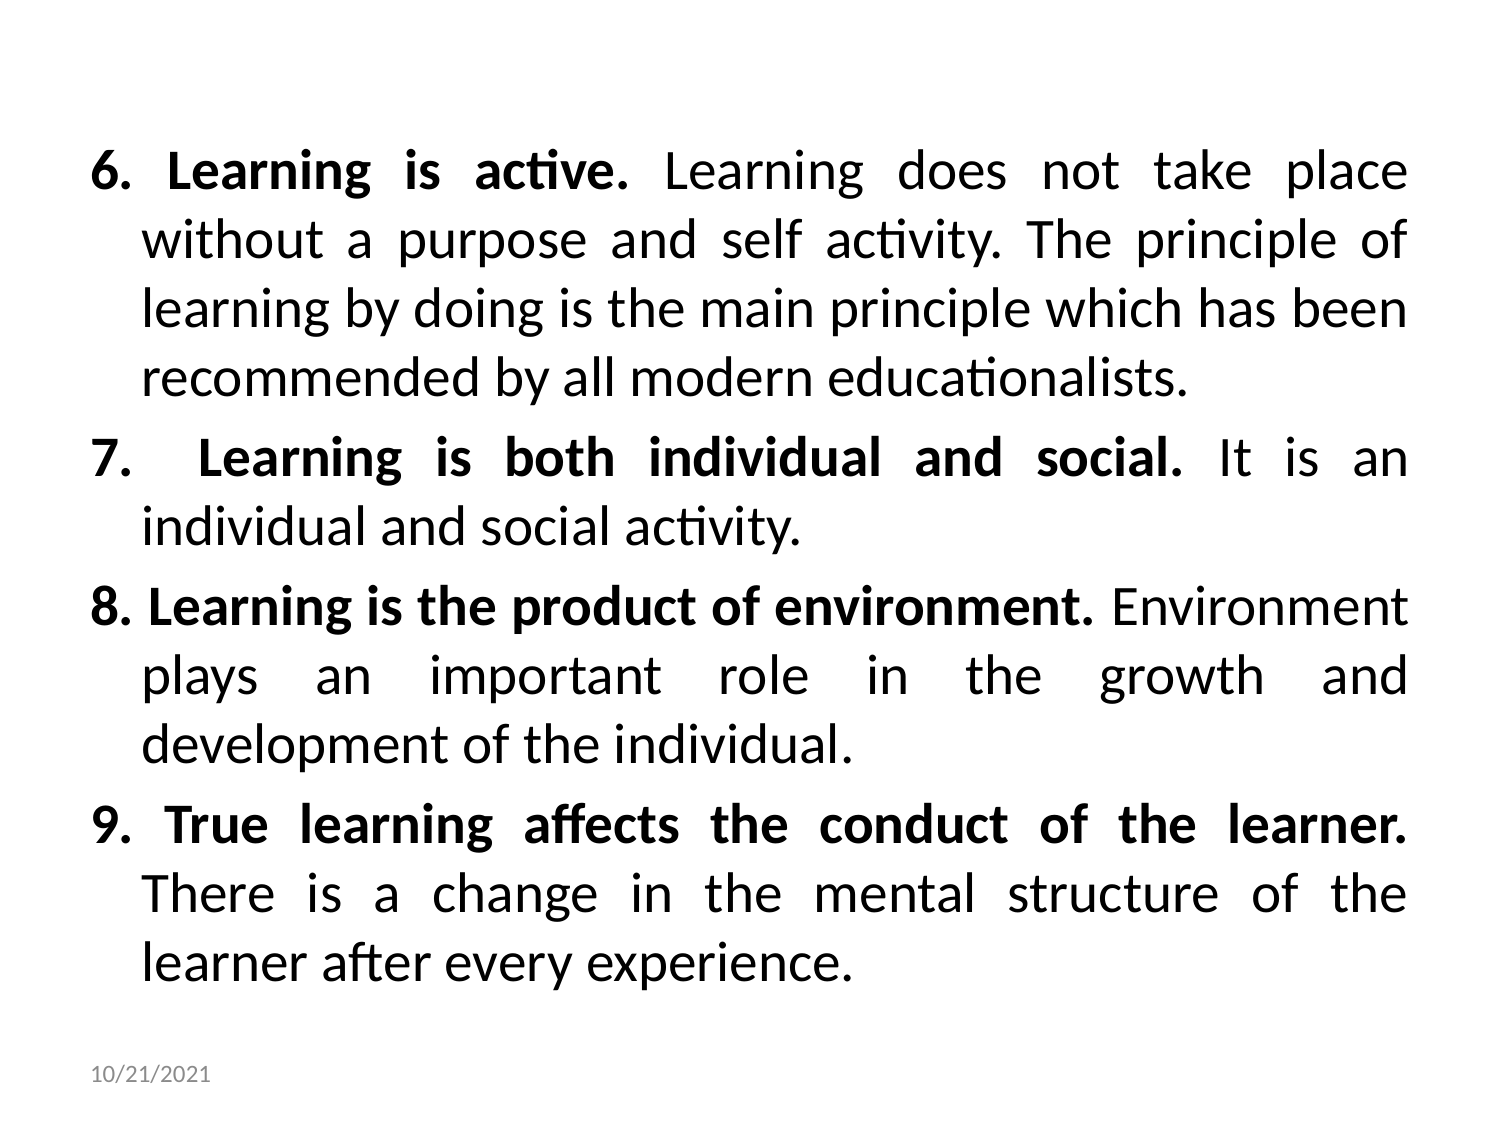

6. Learning is active. Learning does not take place without a purpose and self activity. The principle of learning by doing is the main principle which has been recommended by all modern educationalists.
7.  Learning is both individual and social. It is an individual and social activity.
8. Learning is the product of environment. Environment plays an important role in the growth and development of the individual.
9. True learning affects the conduct of the learner. There is a change in the mental structure of the learner after every experience.

10/21/2021